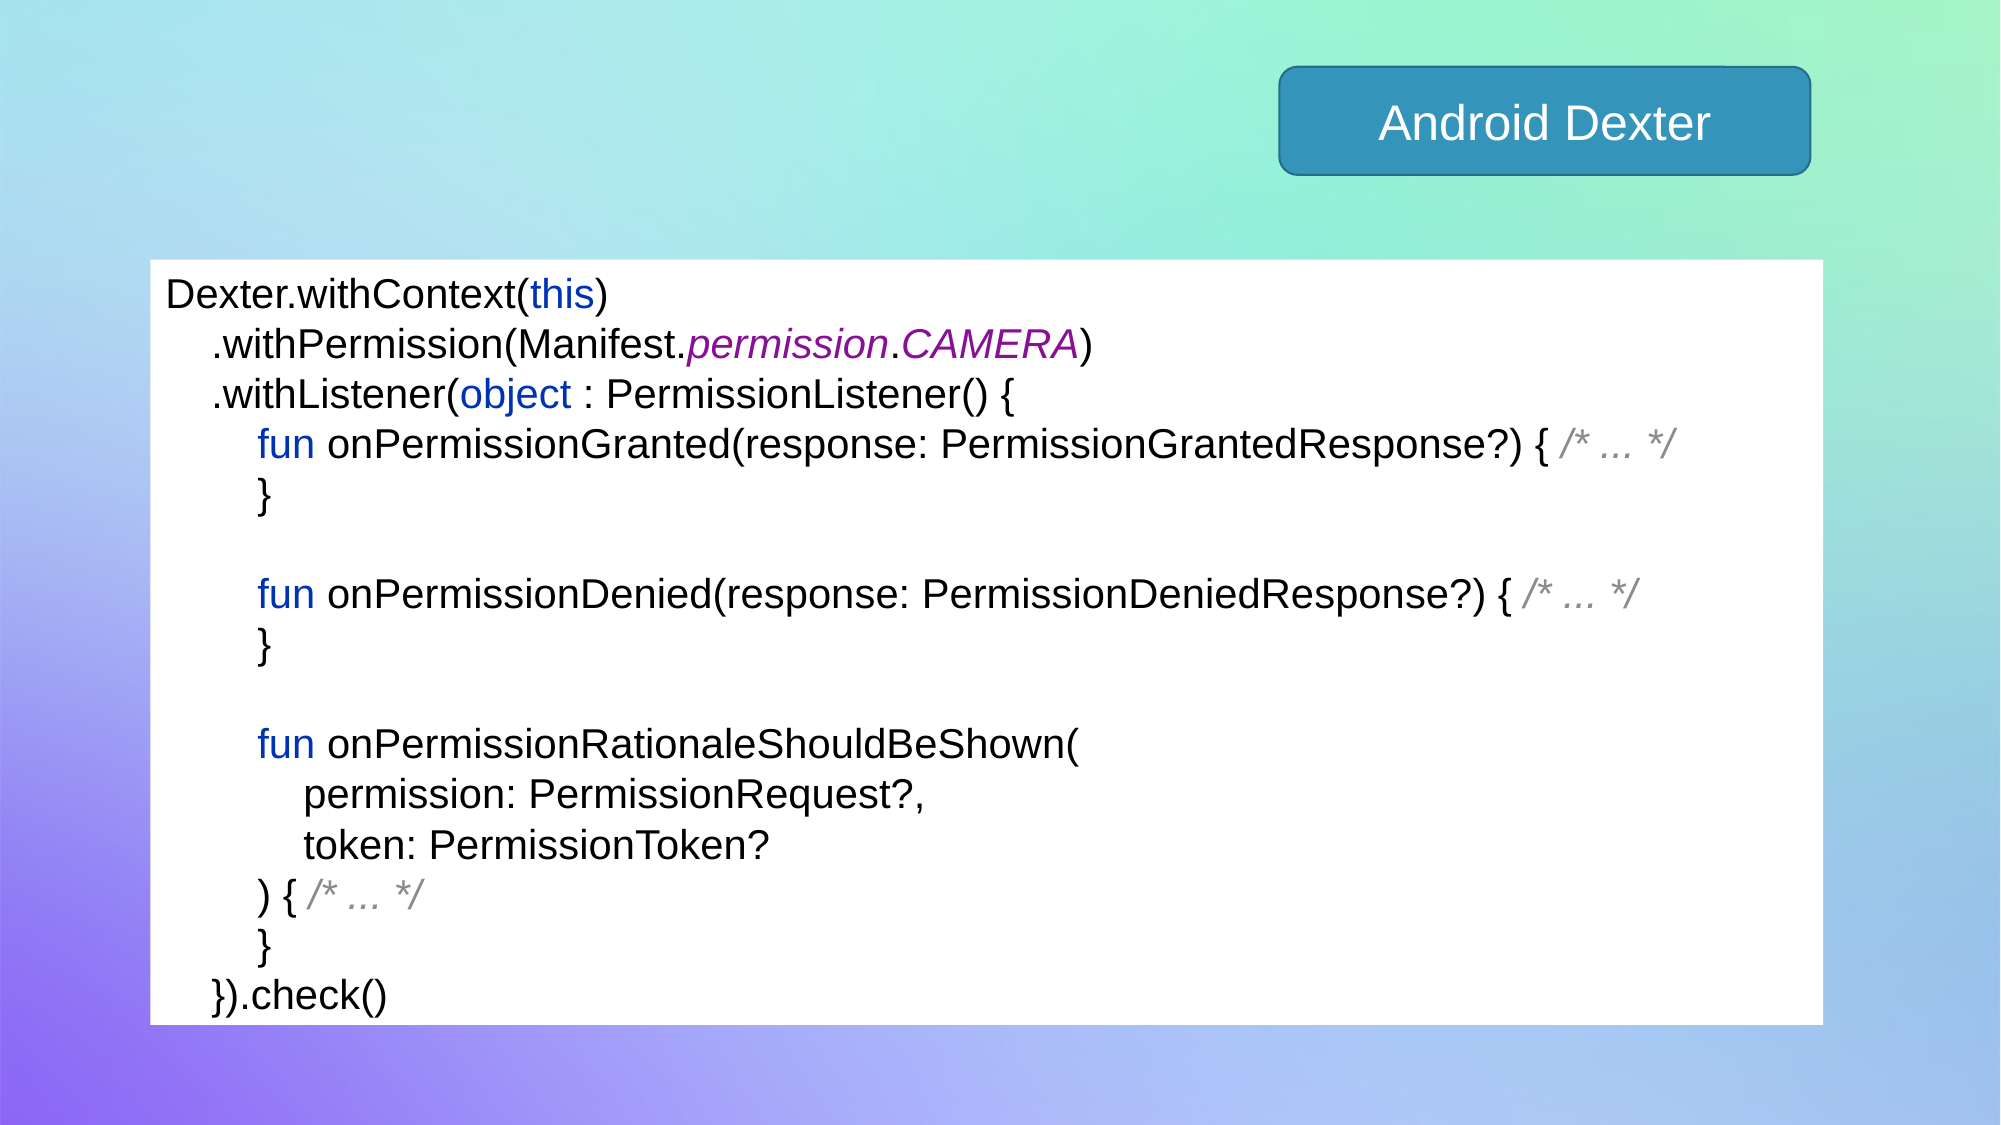

Android Dexter
Dexter.withContext(this)
    .withPermission(Manifest.permission.CAMERA)
    .withListener(object : PermissionListener() {
        fun onPermissionGranted(response: PermissionGrantedResponse?) { /* ... */
        }
        fun onPermissionDenied(response: PermissionDeniedResponse?) { /* ... */
        }
        fun onPermissionRationaleShouldBeShown(
            permission: PermissionRequest?,
            token: PermissionToken?
        ) { /* ... */
        }
    }).check()